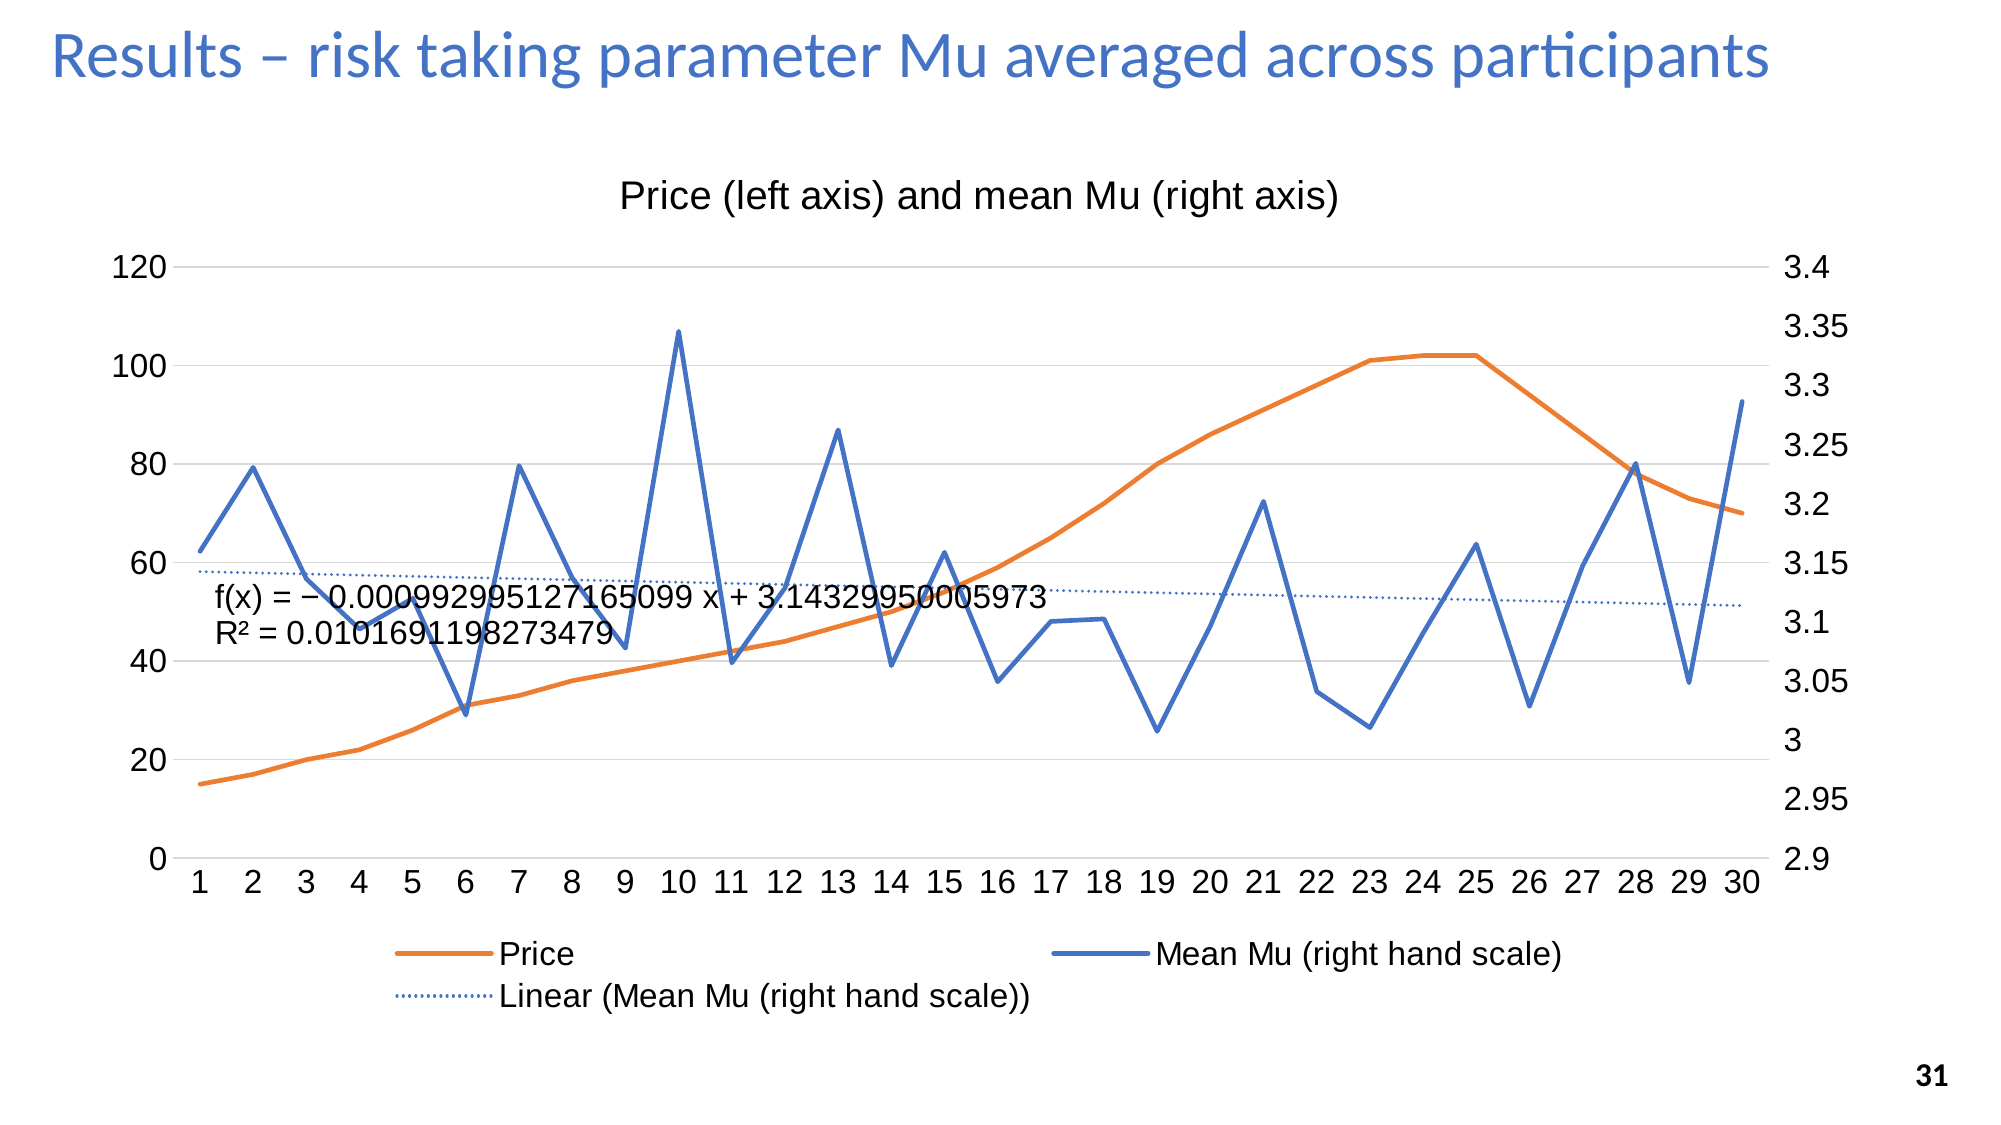

# Results – risk taking parameter Mu averaged across participants

### Chart: Price (left axis) and mean Mu (right axis)

| Category | Price | Mean Mu (right hand scale) |
|---|---|---|
31